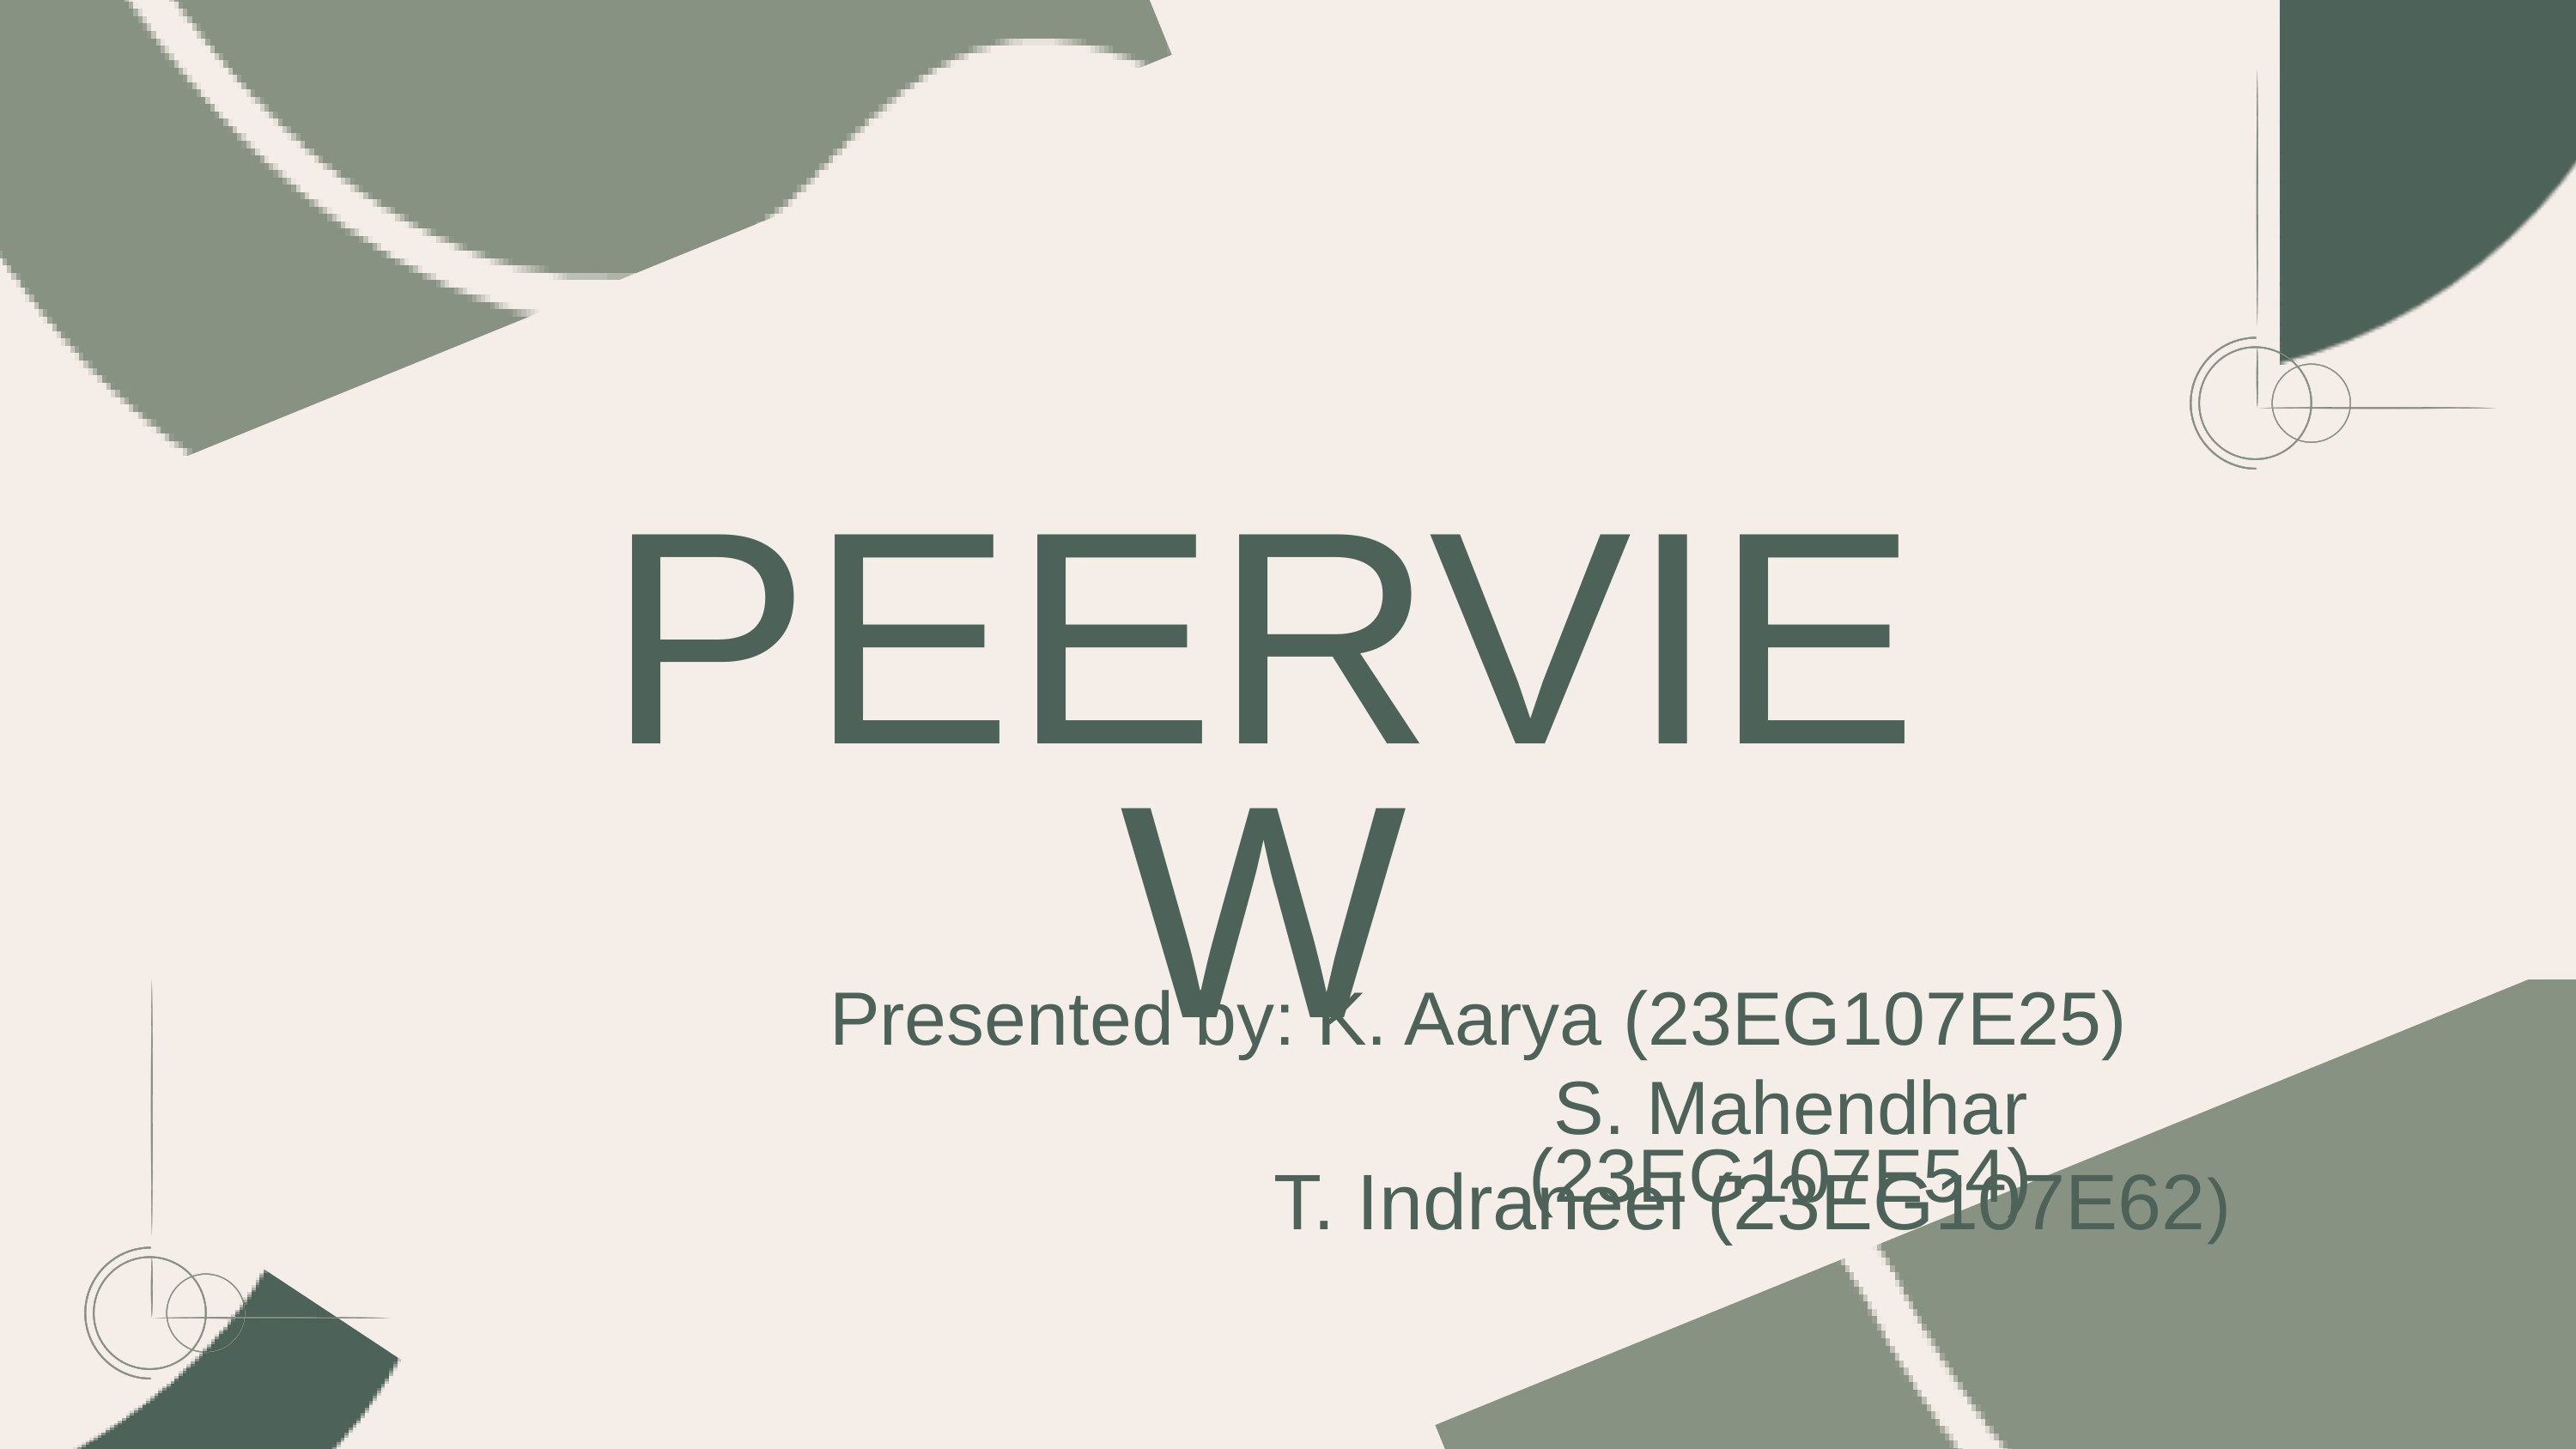

PEERVIEW

Presented by: K. Aarya (23EG107E25)

 S. Mahendhar (23EG107E54)

 T. Indraneel (23EG107E62)